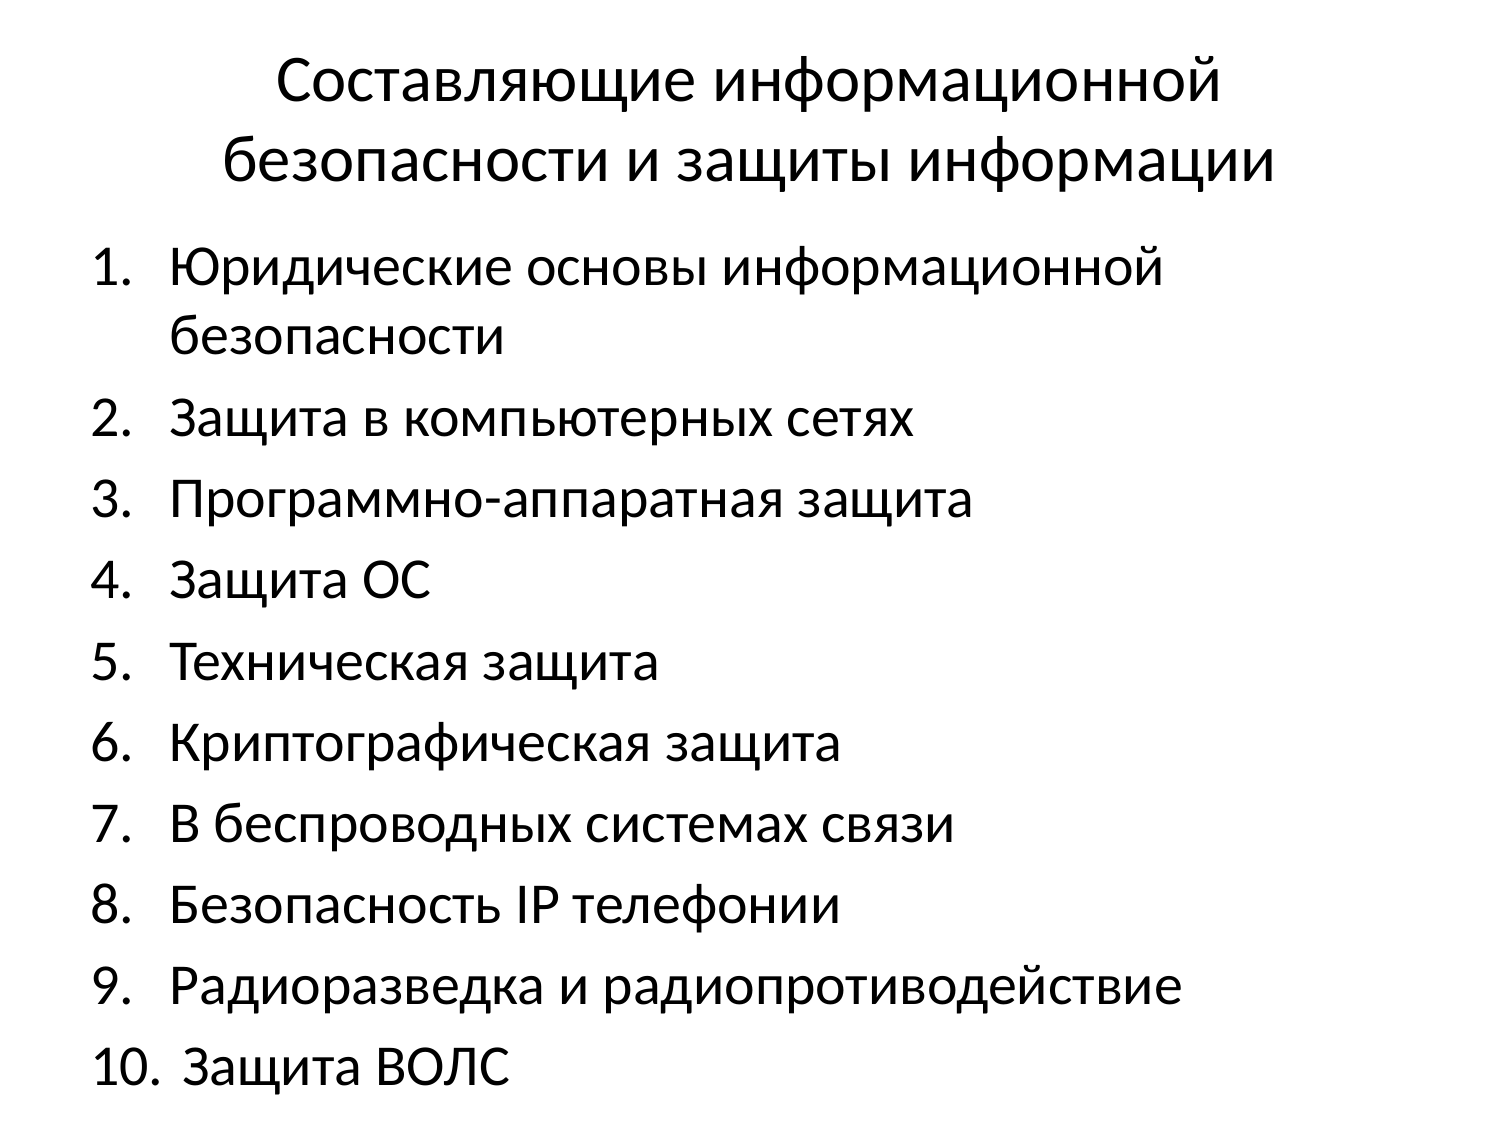

# Составляющие информационной безопасности и защиты информации
Юридические основы информационной безопасности
Защита в компьютерных сетях
Программно-аппаратная защита
Защита ОС
Техническая защита
Криптографическая защита
В беспроводных системах связи
Безопасность IP телефонии
Радиоразведка и радиопротиводействие
 Защита ВОЛС